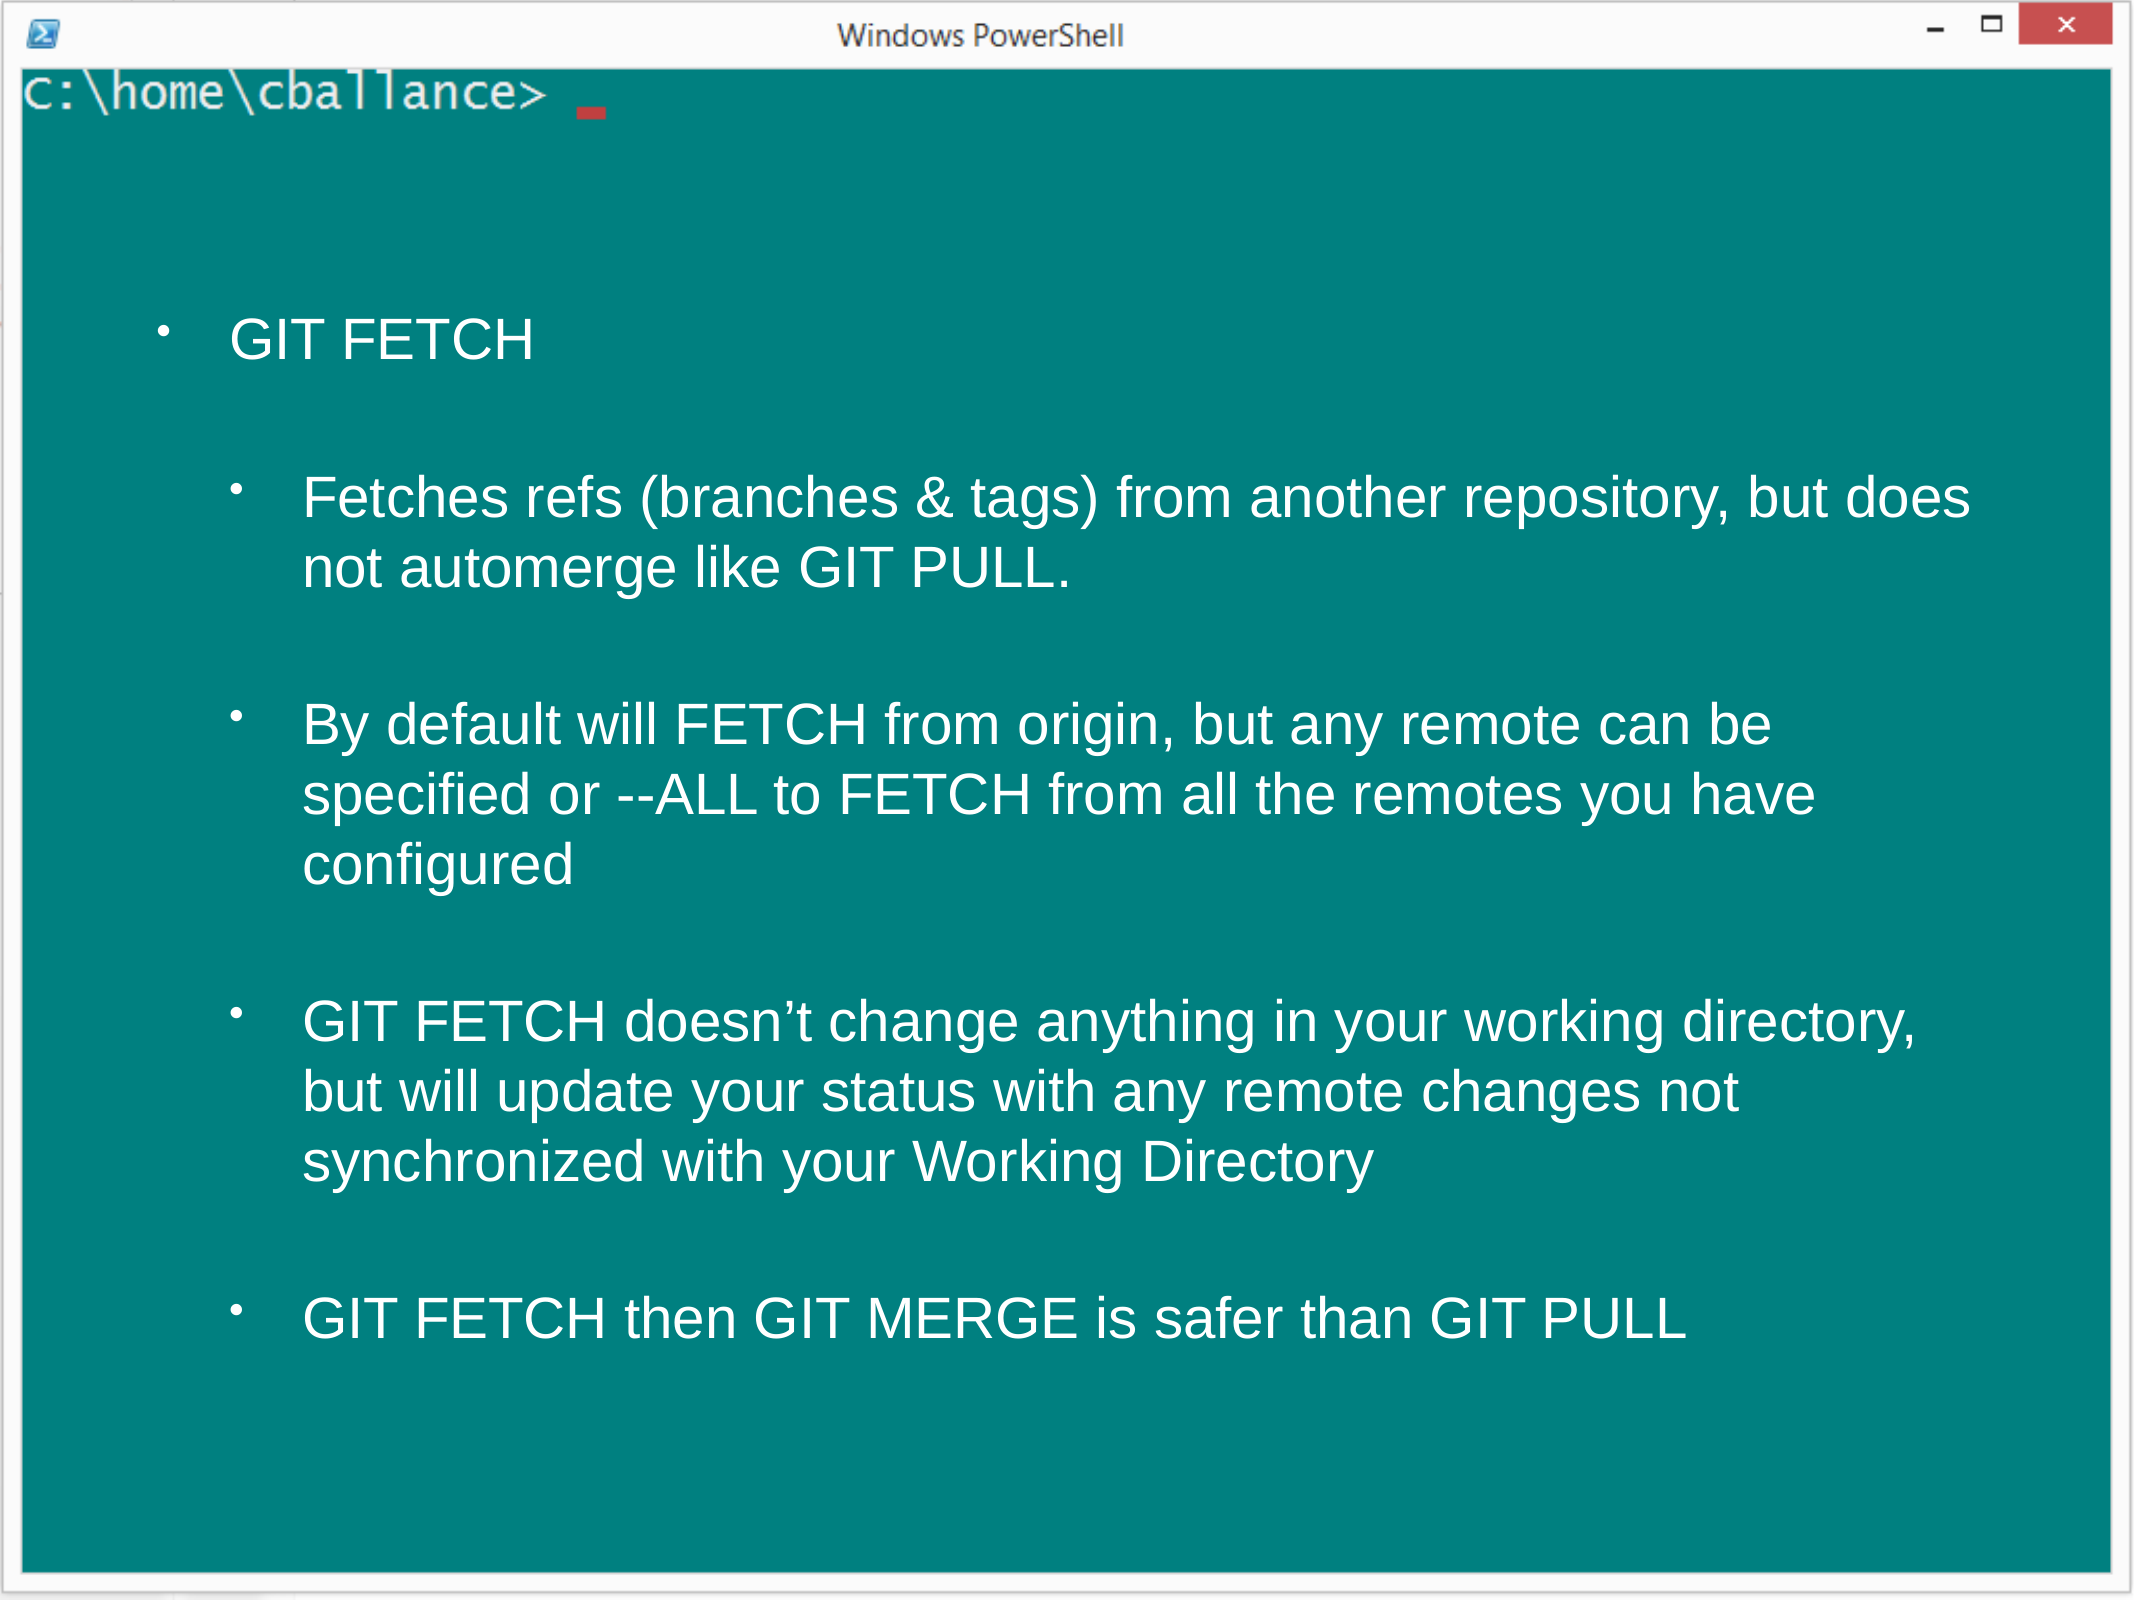

GIT FETCH
Fetches refs (branches & tags) from another repository, but does not automerge like GIT PULL.
By default will FETCH from origin, but any remote can be specified or --ALL to FETCH from all the remotes you have configured
GIT FETCH doesn’t change anything in your working directory, but will update your status with any remote changes not synchronized with your Working Directory
GIT FETCH then GIT MERGE is safer than GIT PULL